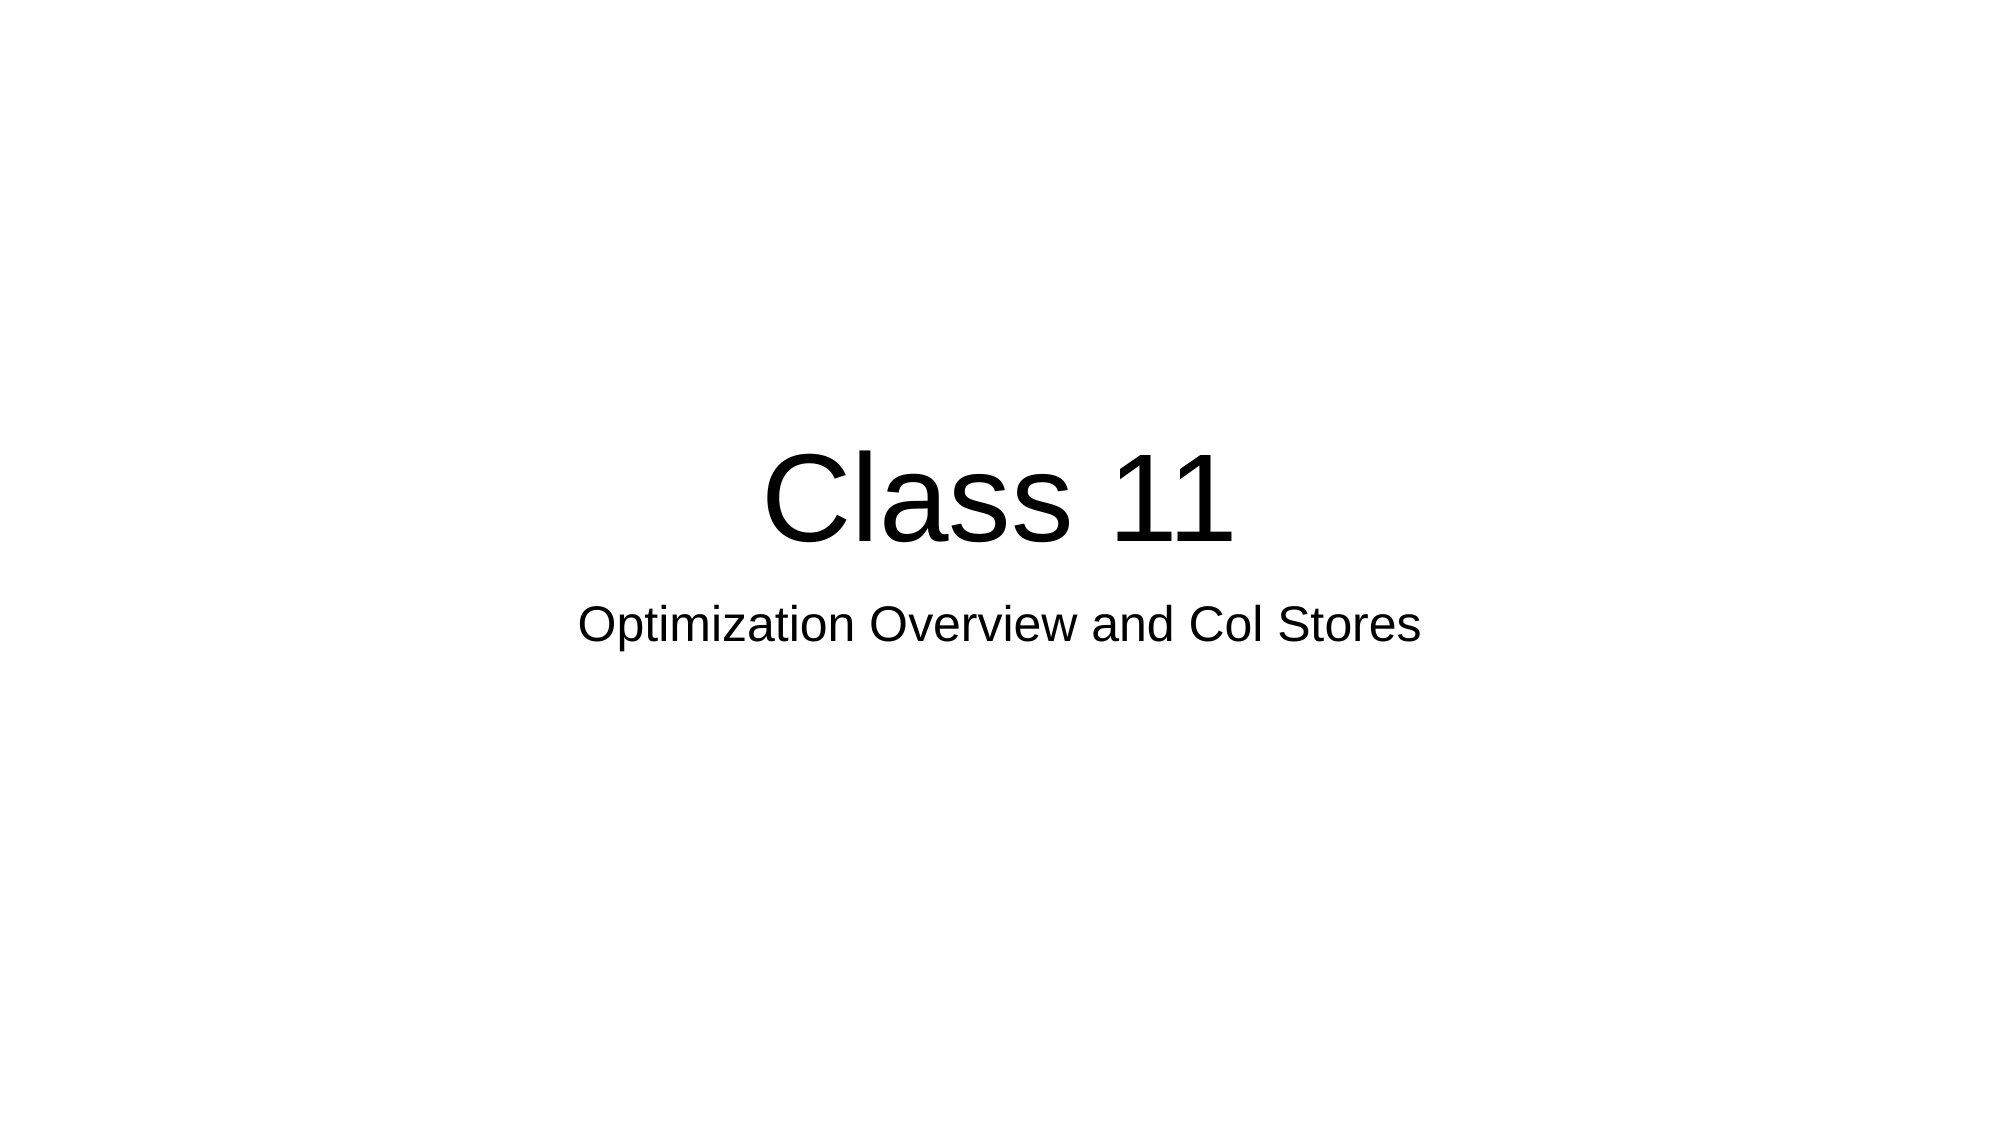

# Class 11
Optimization Overview and Col Stores